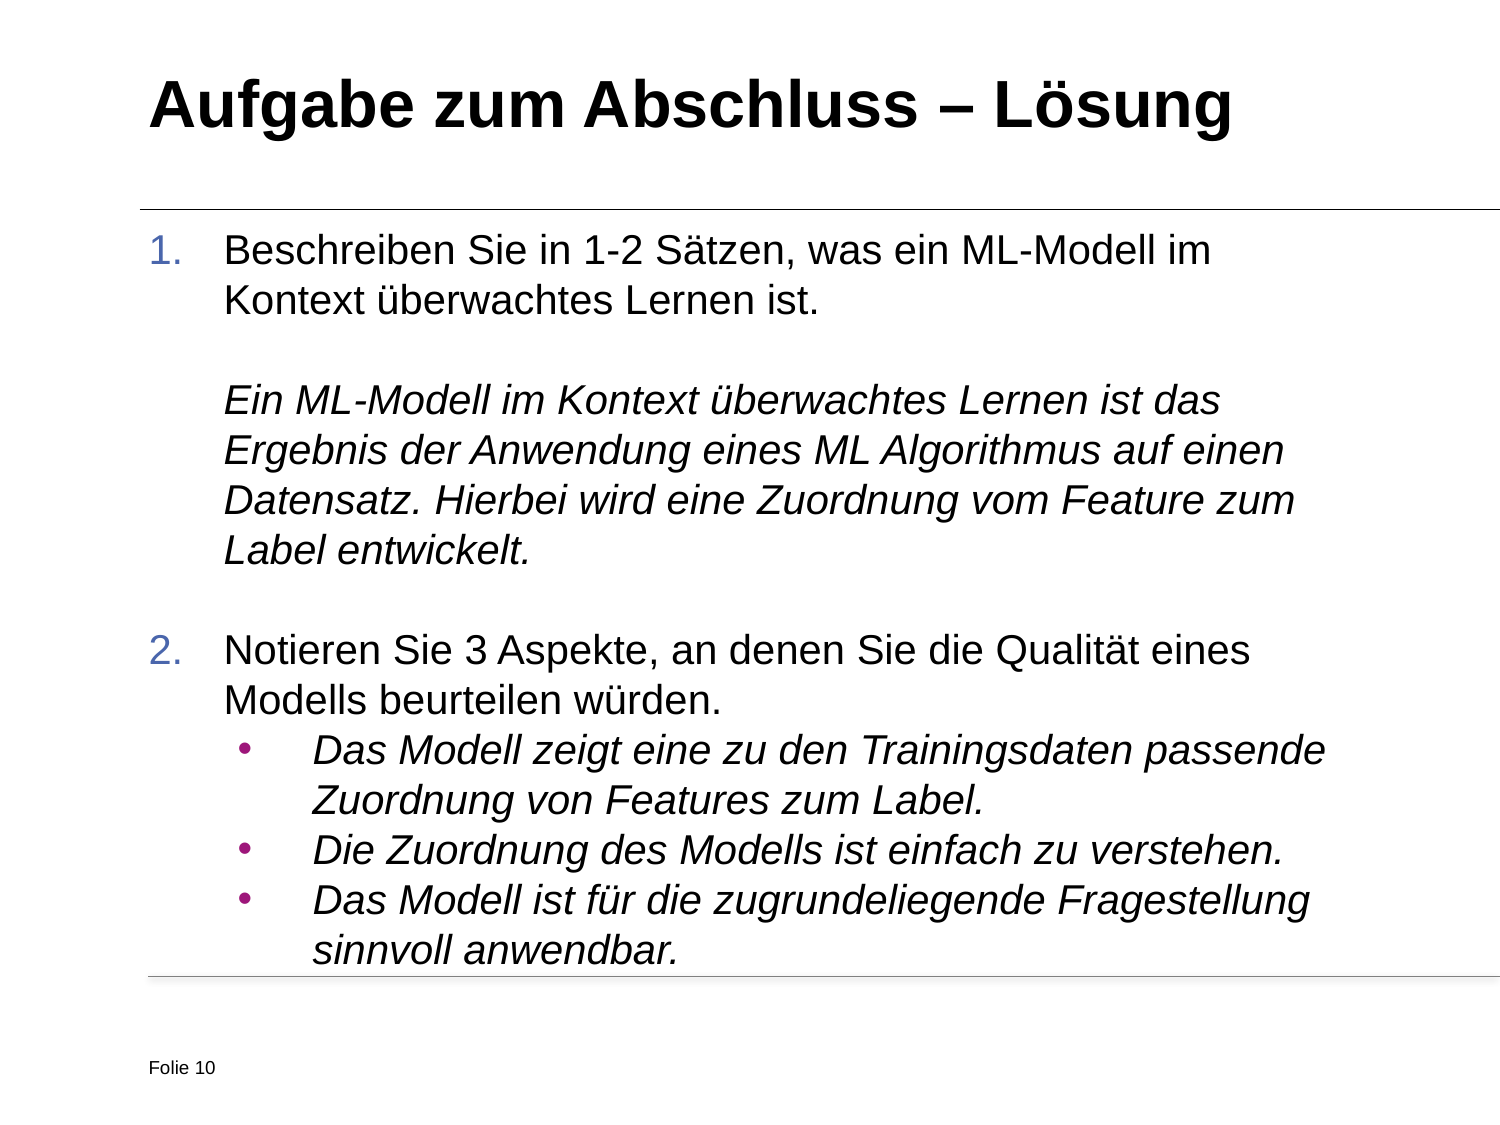

# Aufgabe zum Abschluss – Lösung
Beschreiben Sie in 1-2 Sätzen, was ein ML-Modell im Kontext überwachtes Lernen ist.
Ein ML-Modell im Kontext überwachtes Lernen ist das Ergebnis der Anwendung eines ML Algorithmus auf einen Datensatz. Hierbei wird eine Zuordnung vom Feature zum Label entwickelt.

Notieren Sie 3 Aspekte, an denen Sie die Qualität eines Modells beurteilen würden.
Das Modell zeigt eine zu den Trainingsdaten passende Zuordnung von Features zum Label.
Die Zuordnung des Modells ist einfach zu verstehen.
Das Modell ist für die zugrundeliegende Fragestellung sinnvoll anwendbar.

Folie 10